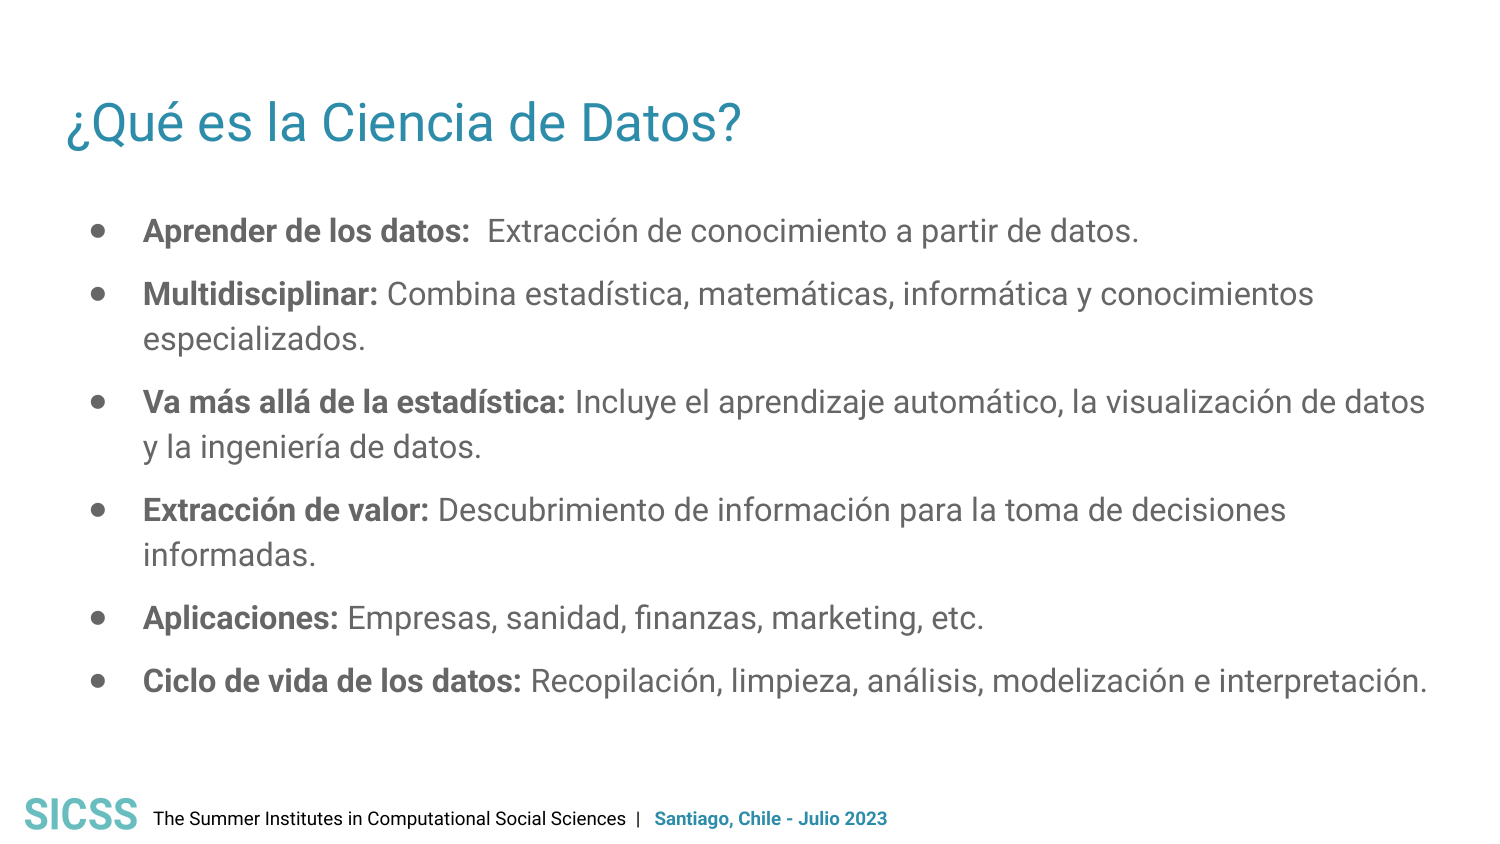

# ¿Qué es la Ciencia de Datos?
Aprender de los datos:  Extracción de conocimiento a partir de datos.
Multidisciplinar: Combina estadística, matemáticas, informática y conocimientos especializados.
Va más allá de la estadística: Incluye el aprendizaje automático, la visualización de datos y la ingeniería de datos.
Extracción de valor: Descubrimiento de información para la toma de decisiones informadas.
Aplicaciones: Empresas, sanidad, finanzas, marketing, etc.
Ciclo de vida de los datos: Recopilación, limpieza, análisis, modelización e interpretación.